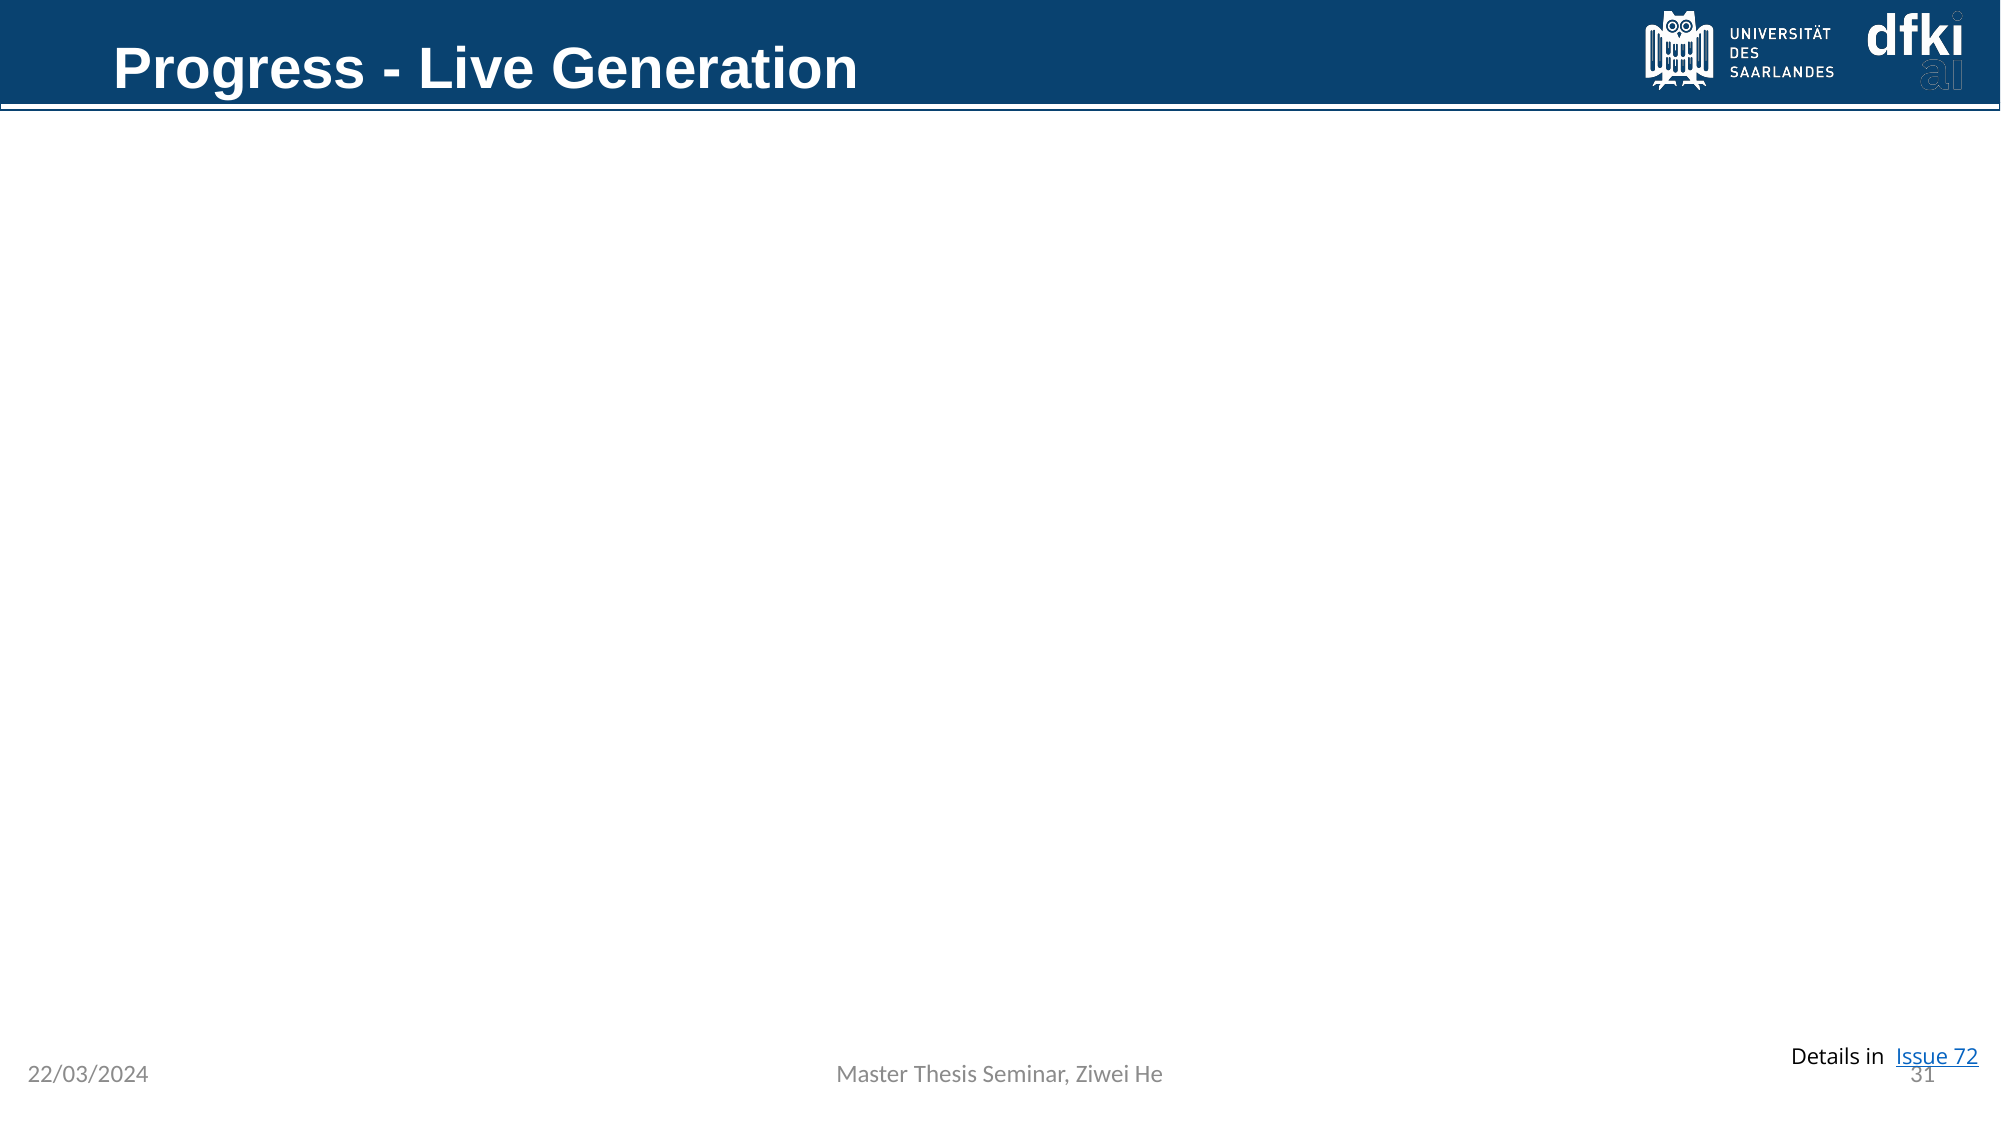

Progress - Live Generation
Details in  Issue 72
22/03/2024
31
Master Thesis Seminar, Ziwei He